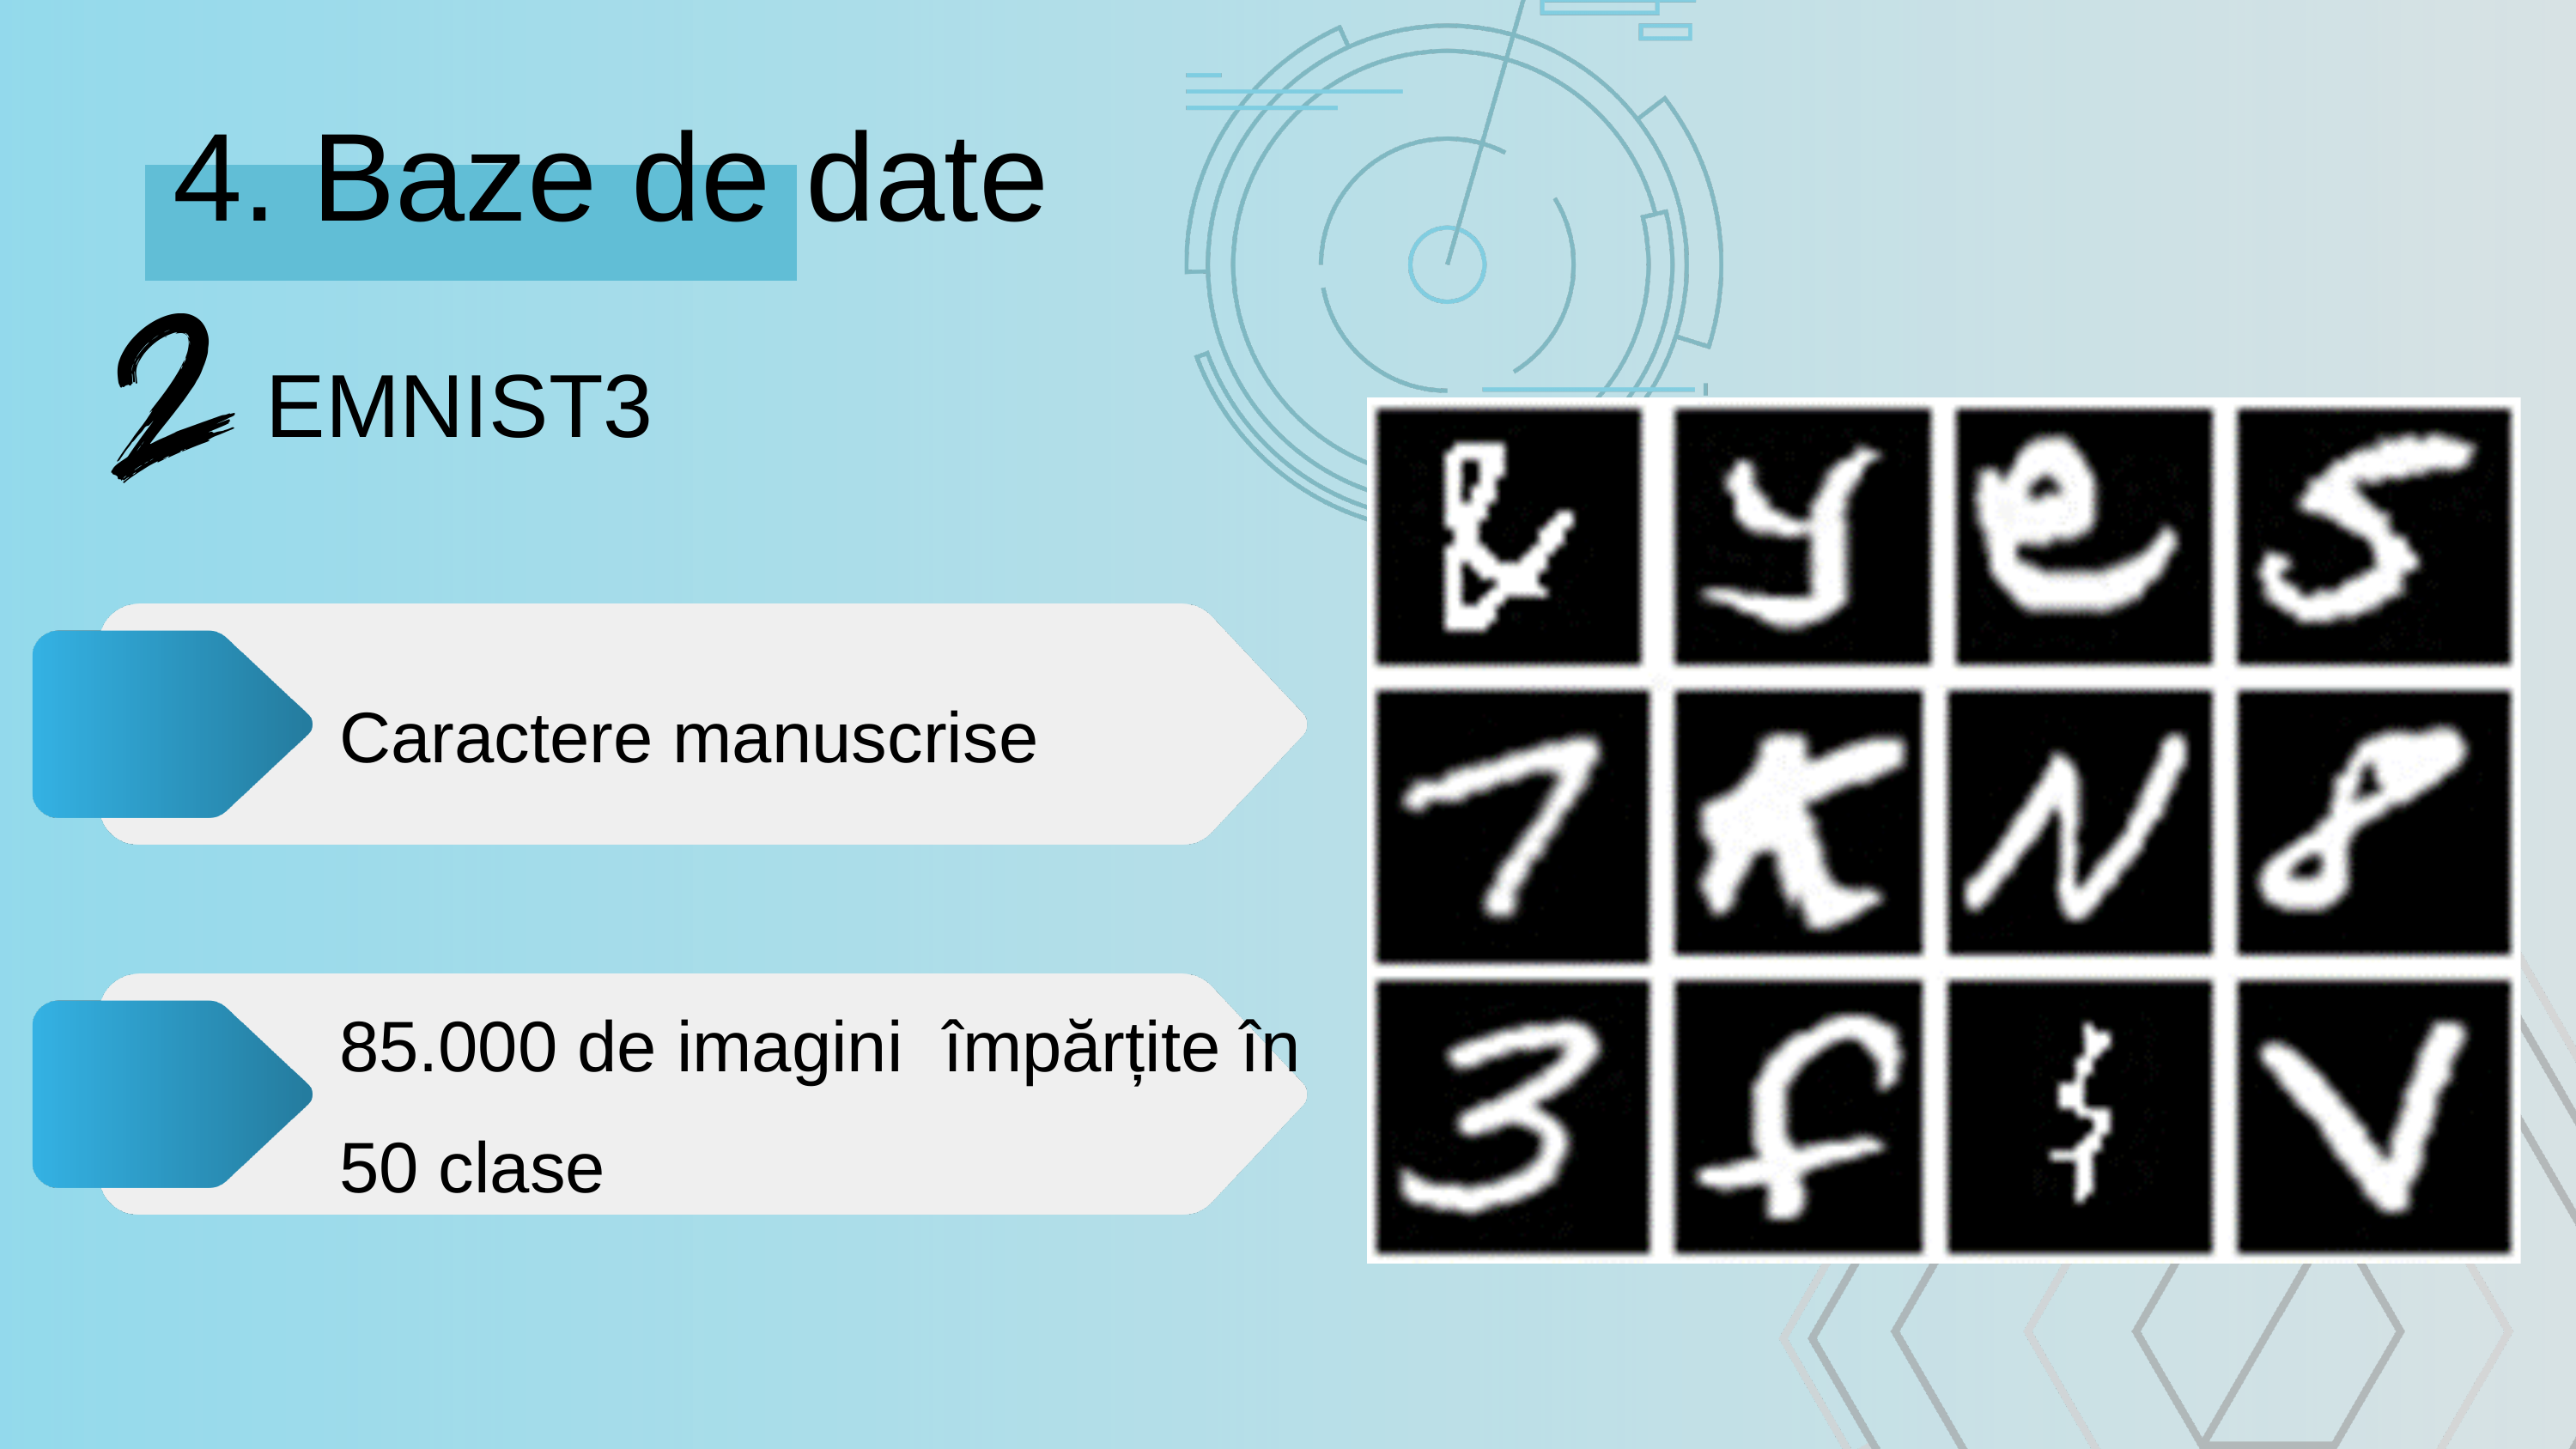

4. Baze de date

EMNIST3

Caractere manuscrise

85.000 de imagini  împărțite în 50 clase